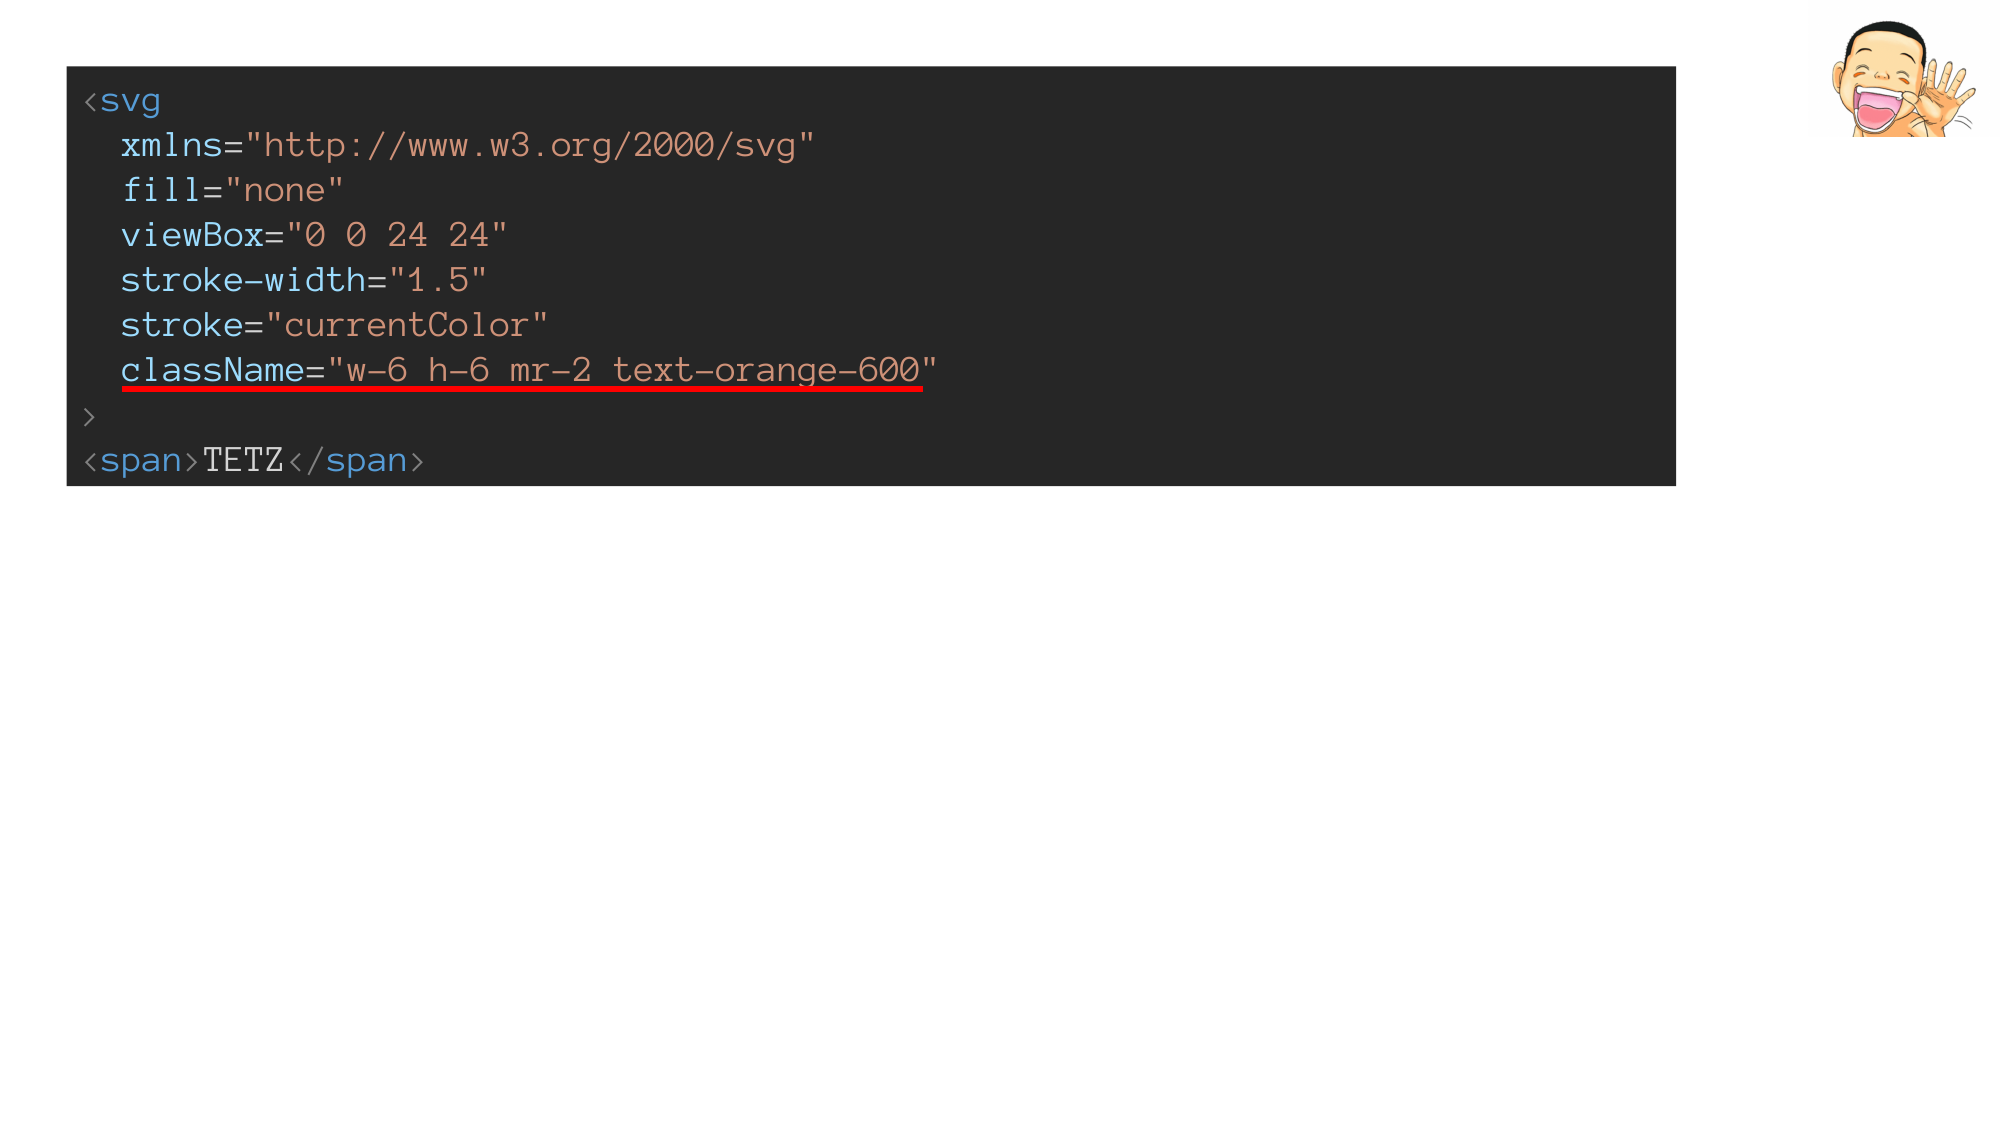

<svg
  xmlns="http://www.w3.org/2000/svg"
  fill="none"
  viewBox="0 0 24 24"
  stroke-width="1.5"
  stroke="currentColor"
  className="w-6 h-6 mr-2 text-orange-600"
>
<span>TETZ</span>